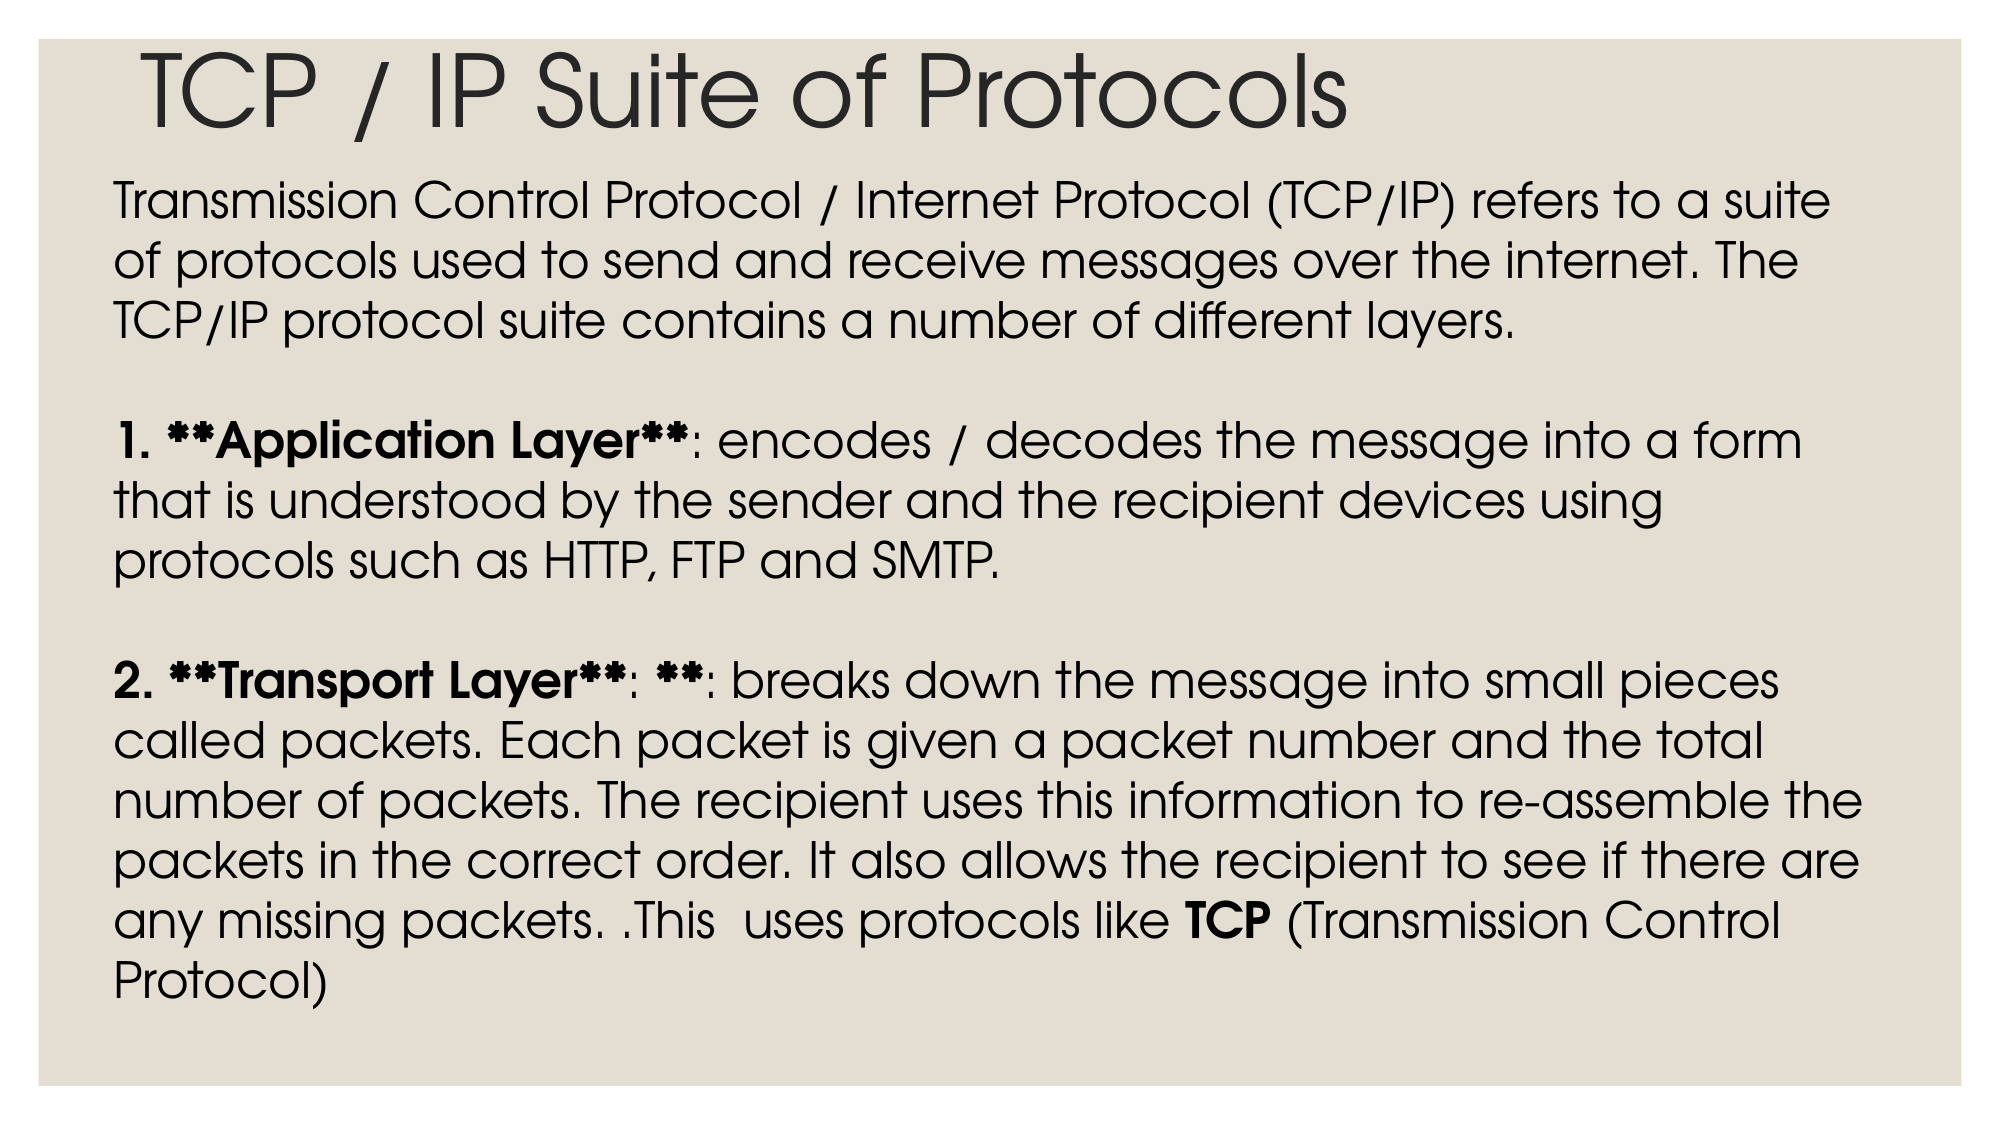

# TCP / IP Suite of Protocols
Transmission Control Protocol / Internet Protocol (TCP/IP) refers to a suite of protocols used to send and receive messages over the internet. The TCP/IP protocol suite contains a number of different layers.

1. **Application Layer**: encodes / decodes the message into a form that is understood by the sender and the recipient devices using protocols such as HTTP, FTP and SMTP.

2. **Transport Layer**: **: breaks down the message into small pieces called packets. Each packet is given a packet number and the total number of packets. The recipient uses this information to re-assemble the packets in the correct order. It also allows the recipient to see if there are any missing packets. .This  uses protocols like TCP (Transmission Control Protocol)